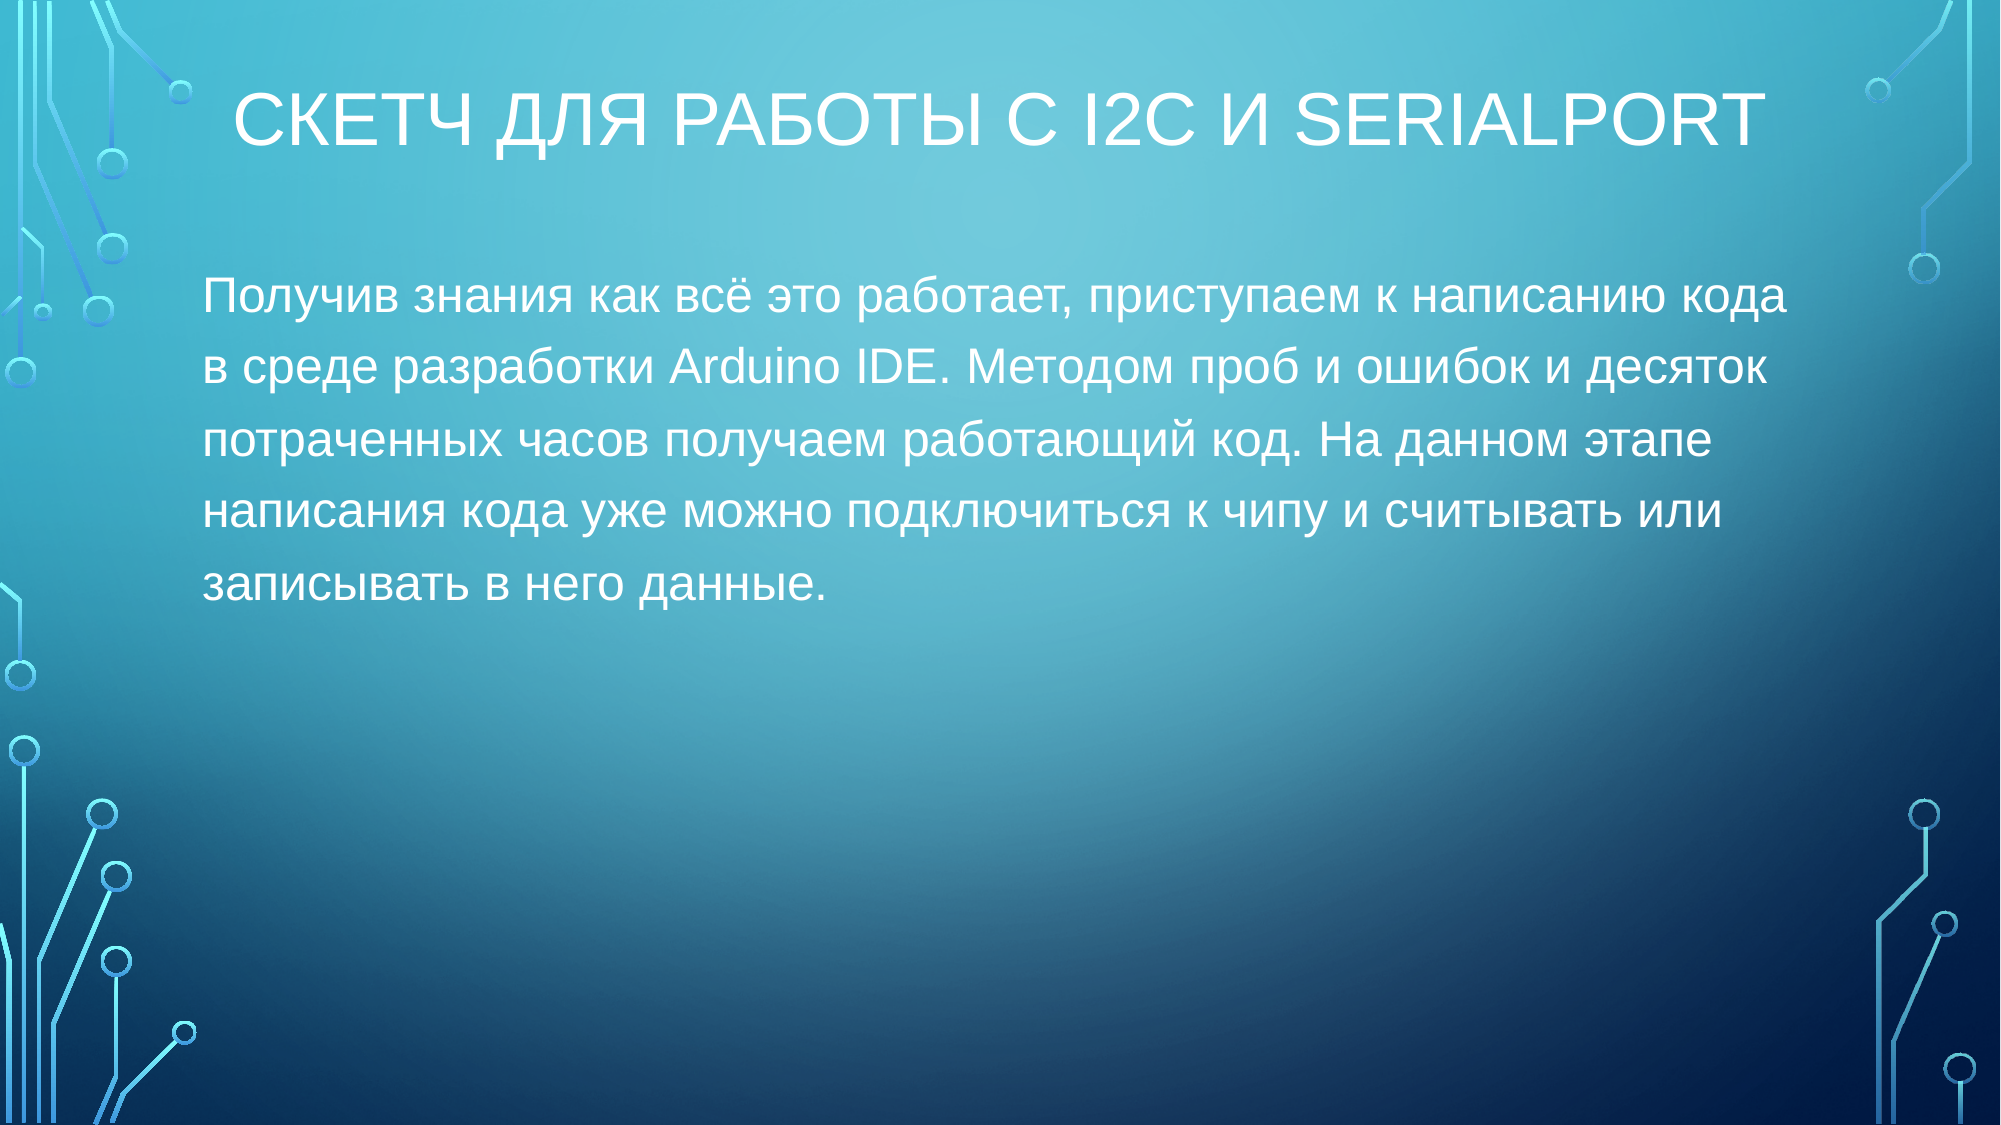

# Скетч для работы с i2c и serialport
Получив знания как всё это работает, приступаем к написанию кода в среде разработки Arduino IDE. Методом проб и ошибок и десяток потраченных часов получаем работающий код. На данном этапе написания кода уже можно подключиться к чипу и считывать или записывать в него данные.